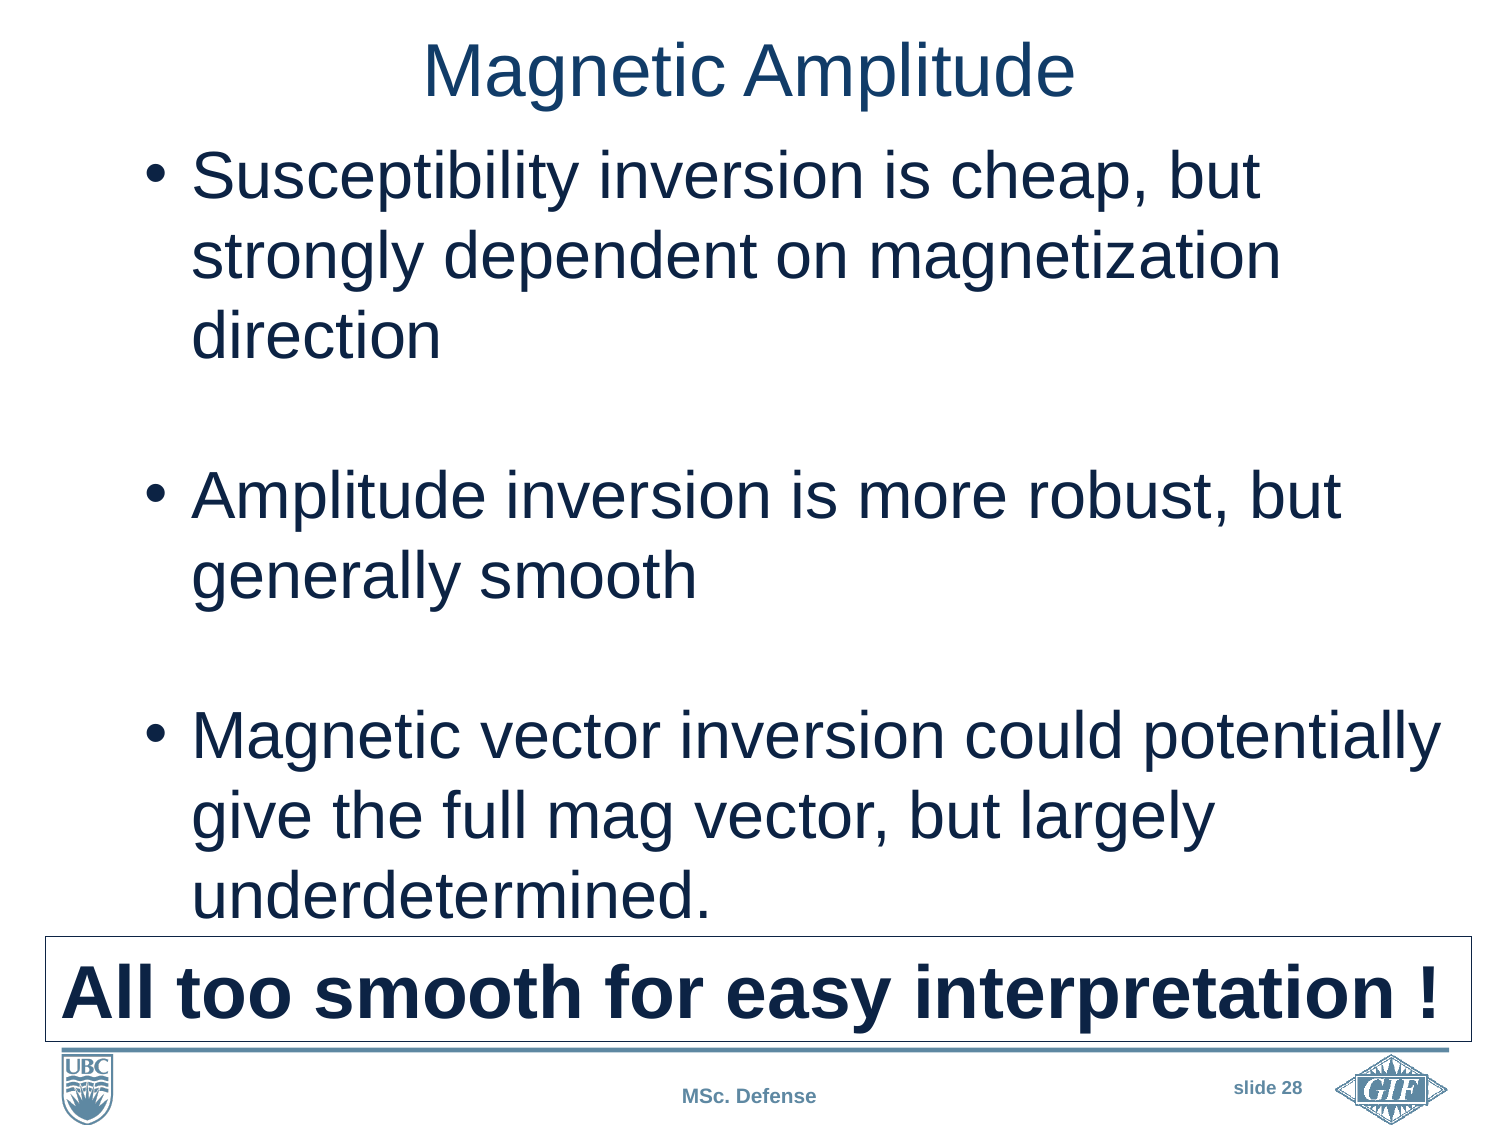

# Magnetic Amplitude
Susceptibility inversion is cheap, but strongly dependent on magnetization direction

Amplitude inversion is more robust, but generally smooth

Magnetic vector inversion could potentially give the full mag vector, but largely underdetermined.

All too smooth for easy interpretation !